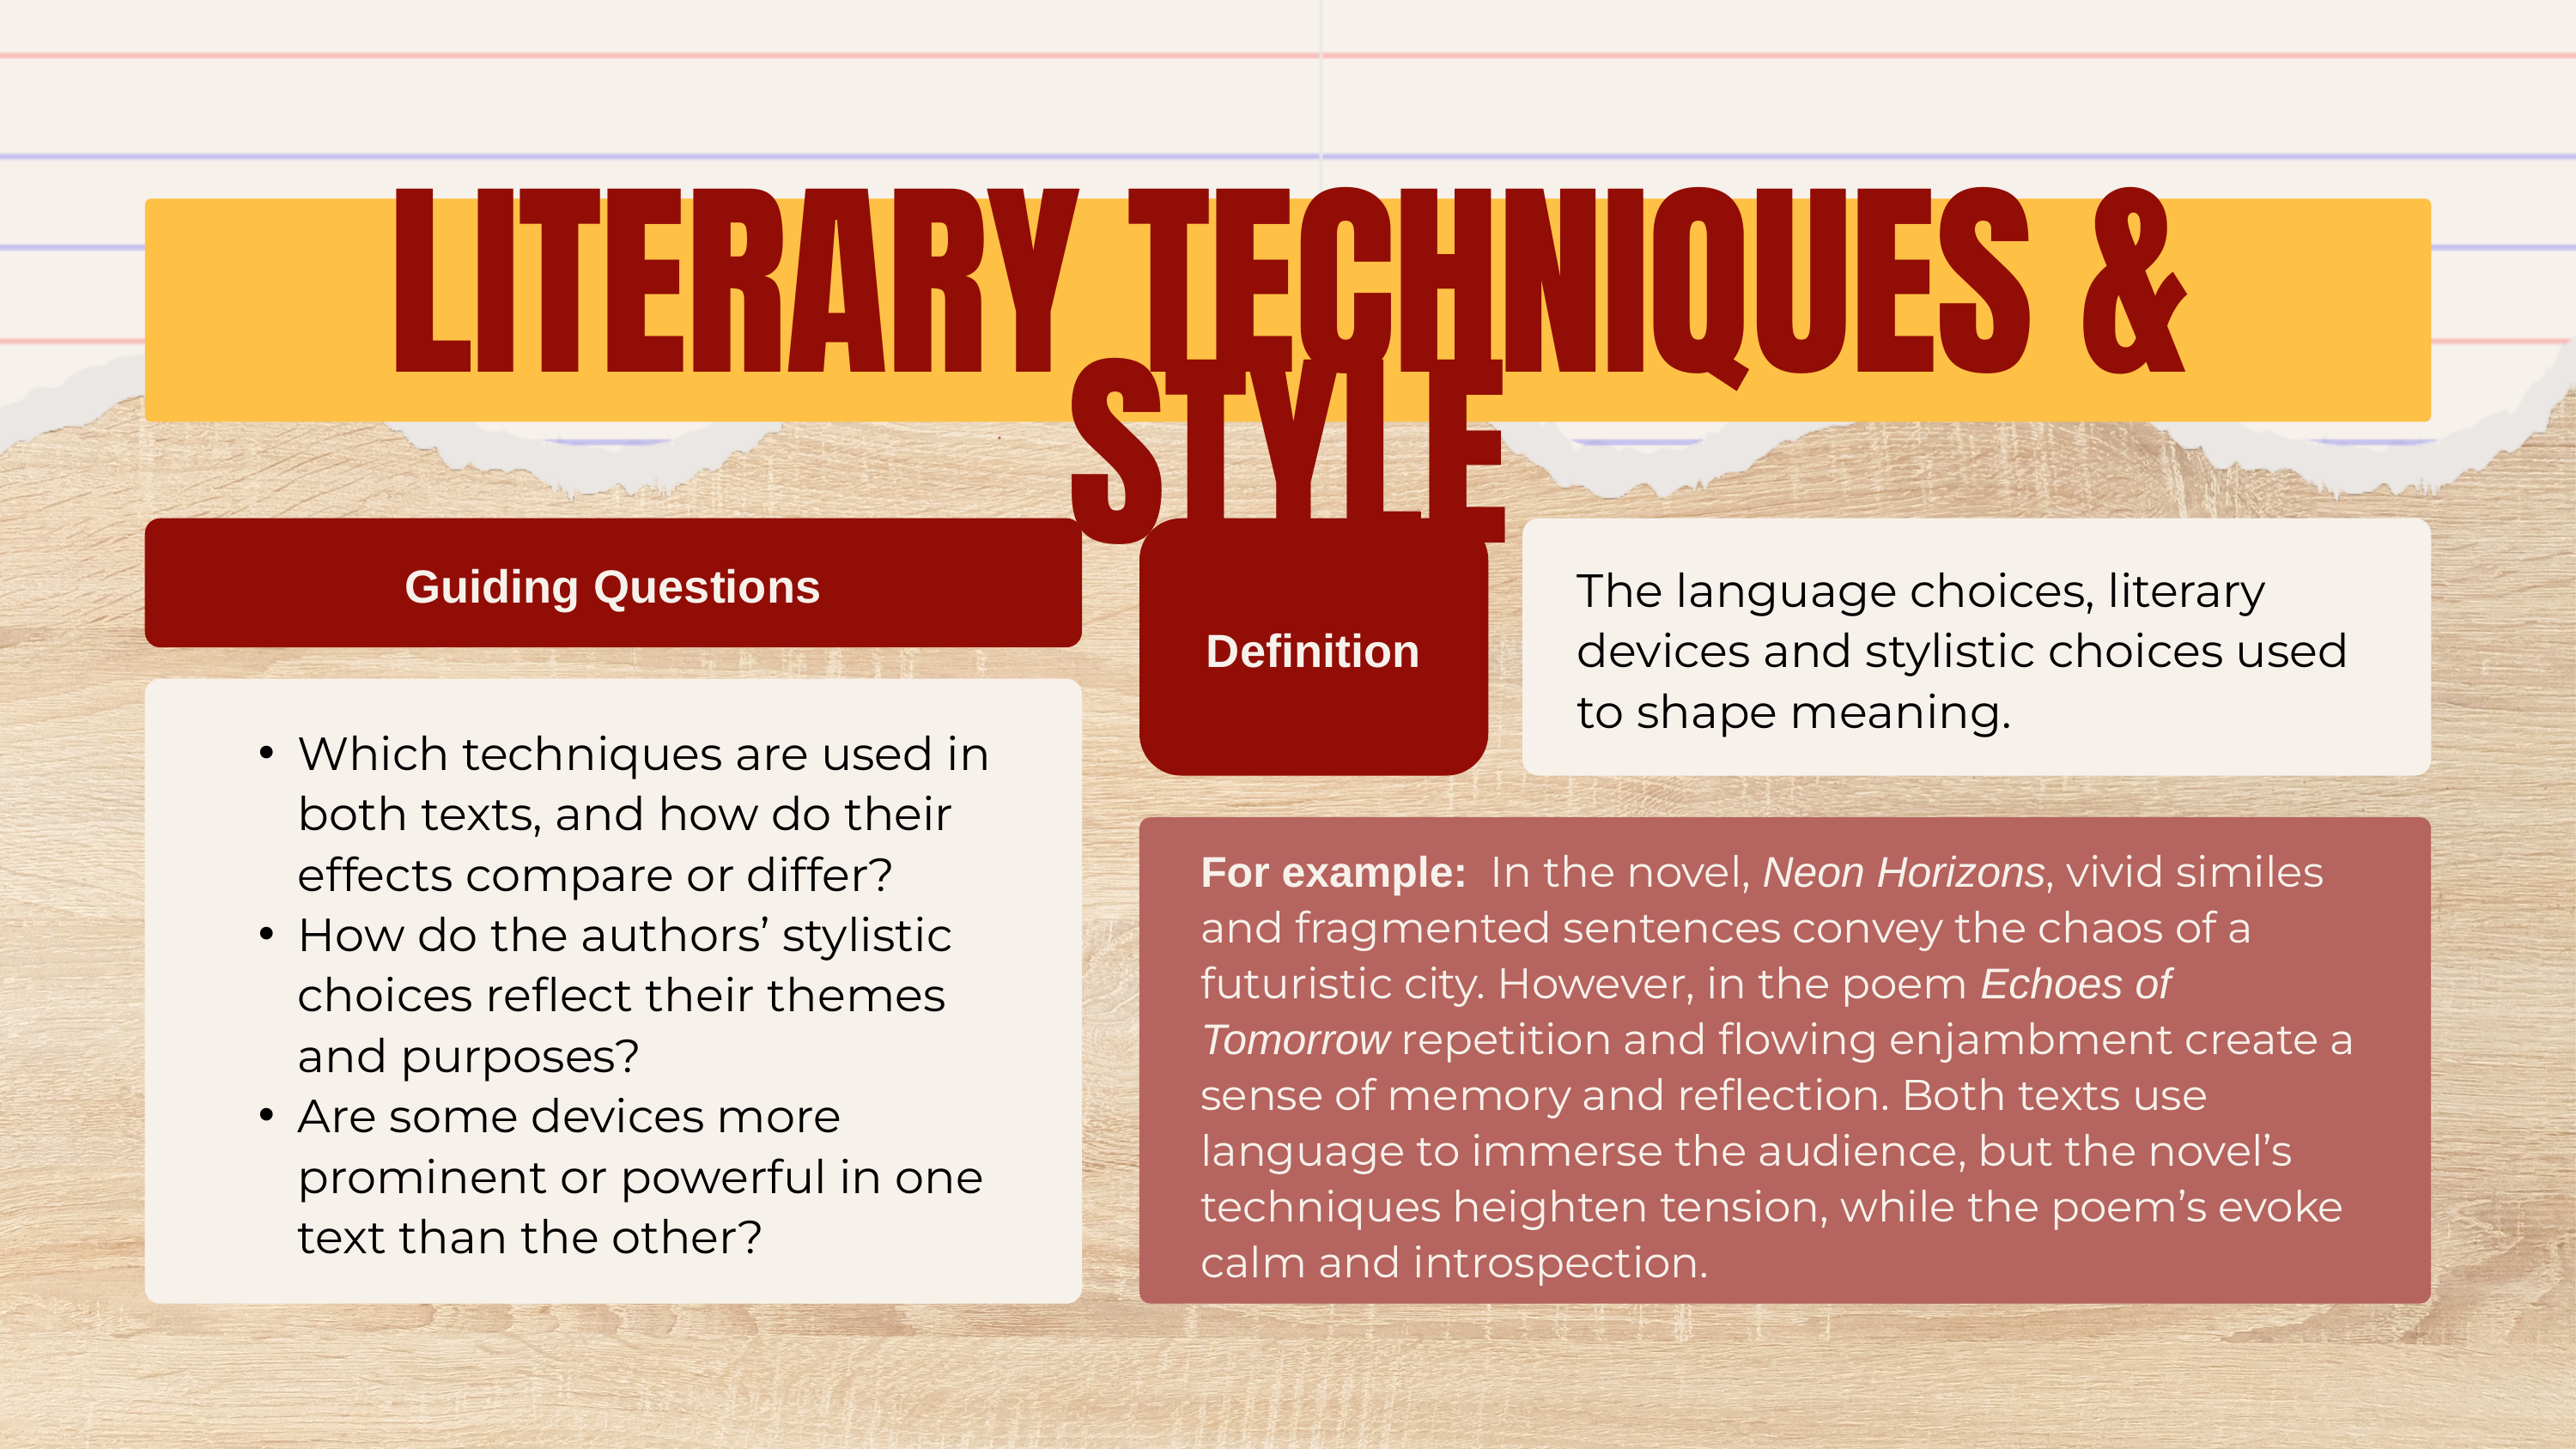

LITERARY TECHNIQUES & STYLE

Guiding Questions
The language choices, literary devices and stylistic choices used to shape meaning.
Definition

Which techniques are used in both texts, and how do their effects compare or differ?
How do the authors’ stylistic choices reflect their themes and purposes?
Are some devices more prominent or powerful in one text than the other?

For example:  In the novel, Neon Horizons, vivid similes and fragmented sentences convey the chaos of a futuristic city. However, in the poem Echoes of Tomorrow repetition and flowing enjambment create a sense of memory and reflection. Both texts use language to immerse the audience, but the novel’s techniques heighten tension, while the poem’s evoke calm and introspection.